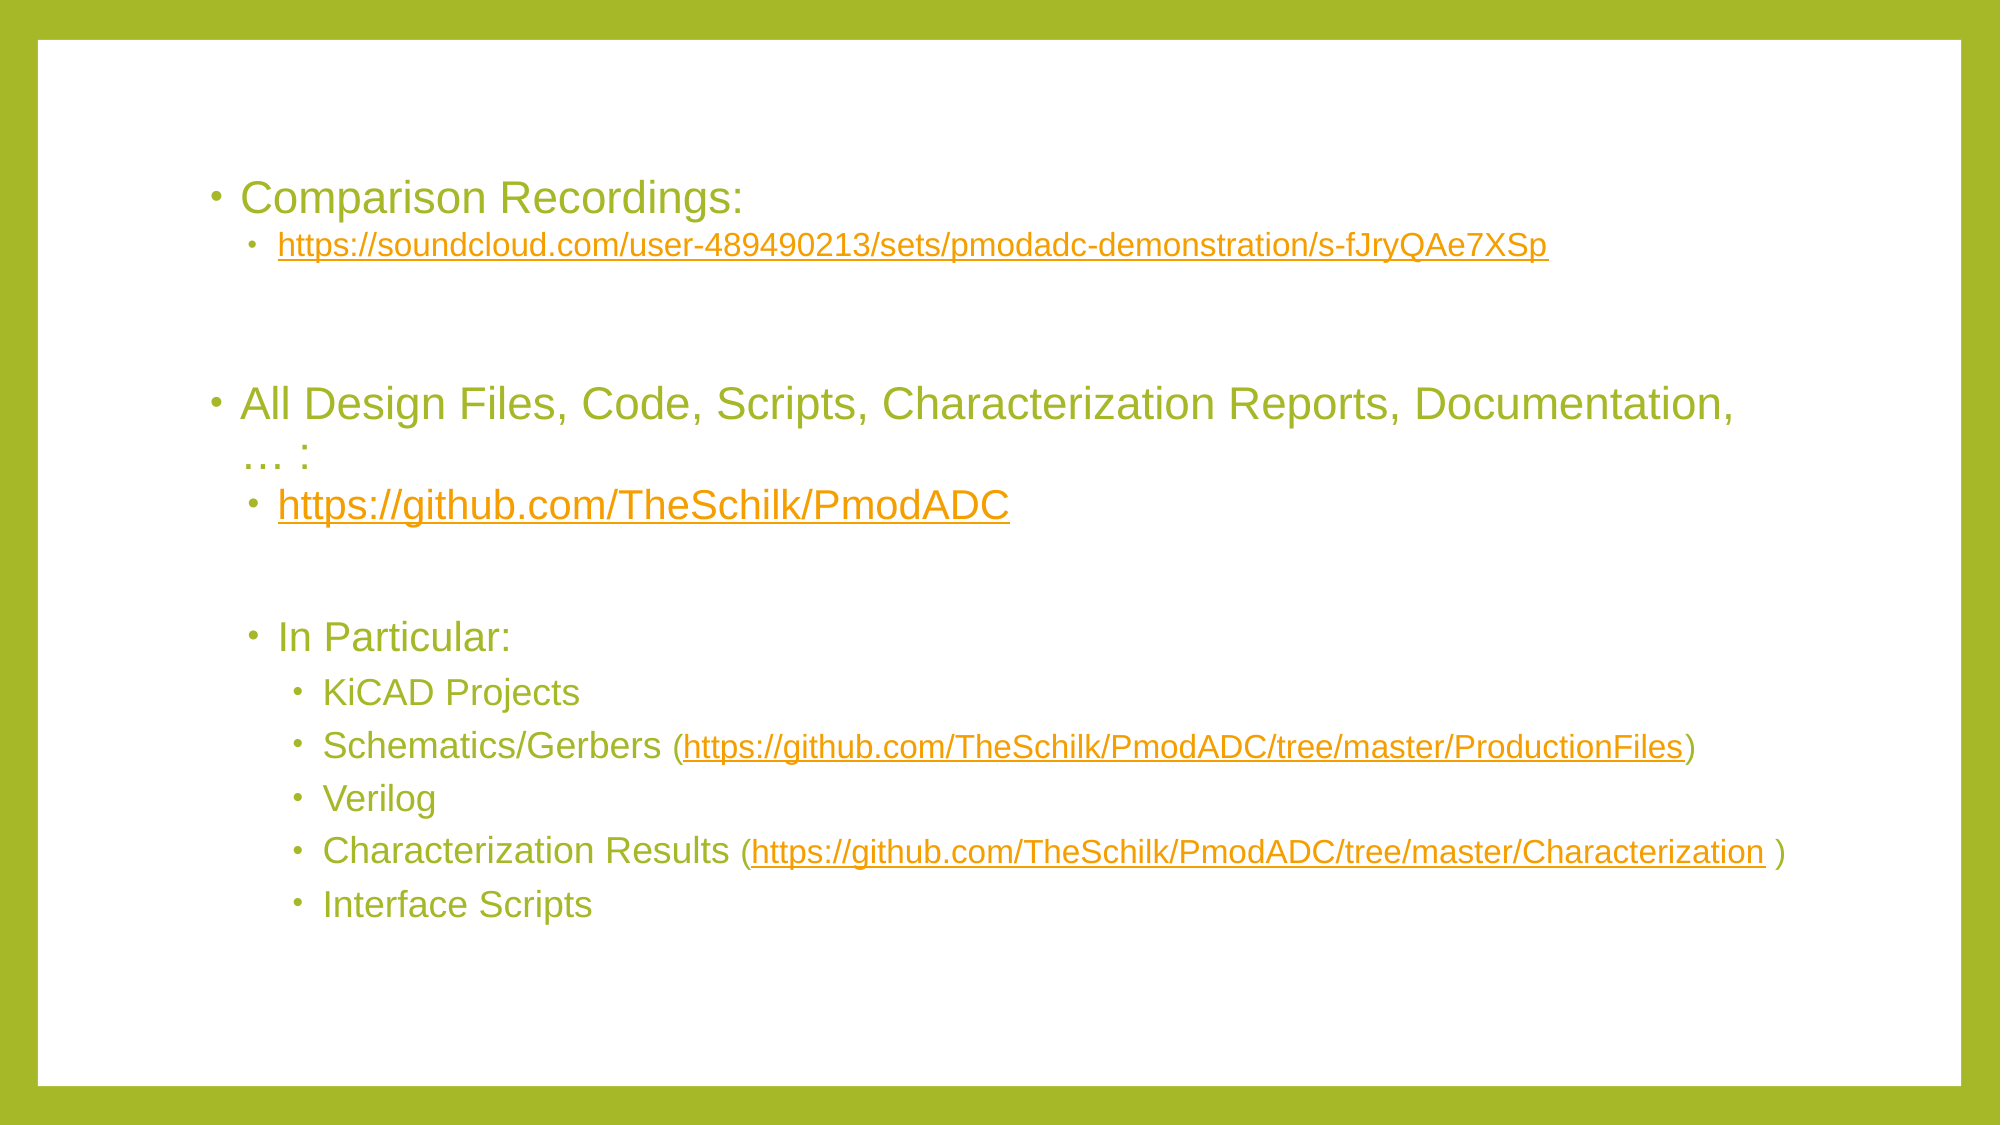

Comparison Recordings:
https://soundcloud.com/user-489490213/sets/pmodadc-demonstration/s-fJryQAe7XSp

All Design Files, Code, Scripts, Characterization Reports, Documentation, … :
https://github.com/TheSchilk/PmodADC

In Particular:
KiCAD Projects
Schematics/Gerbers (https://github.com/TheSchilk/PmodADC/tree/master/ProductionFiles)
Verilog
Characterization Results (https://github.com/TheSchilk/PmodADC/tree/master/Characterization )
Interface Scripts